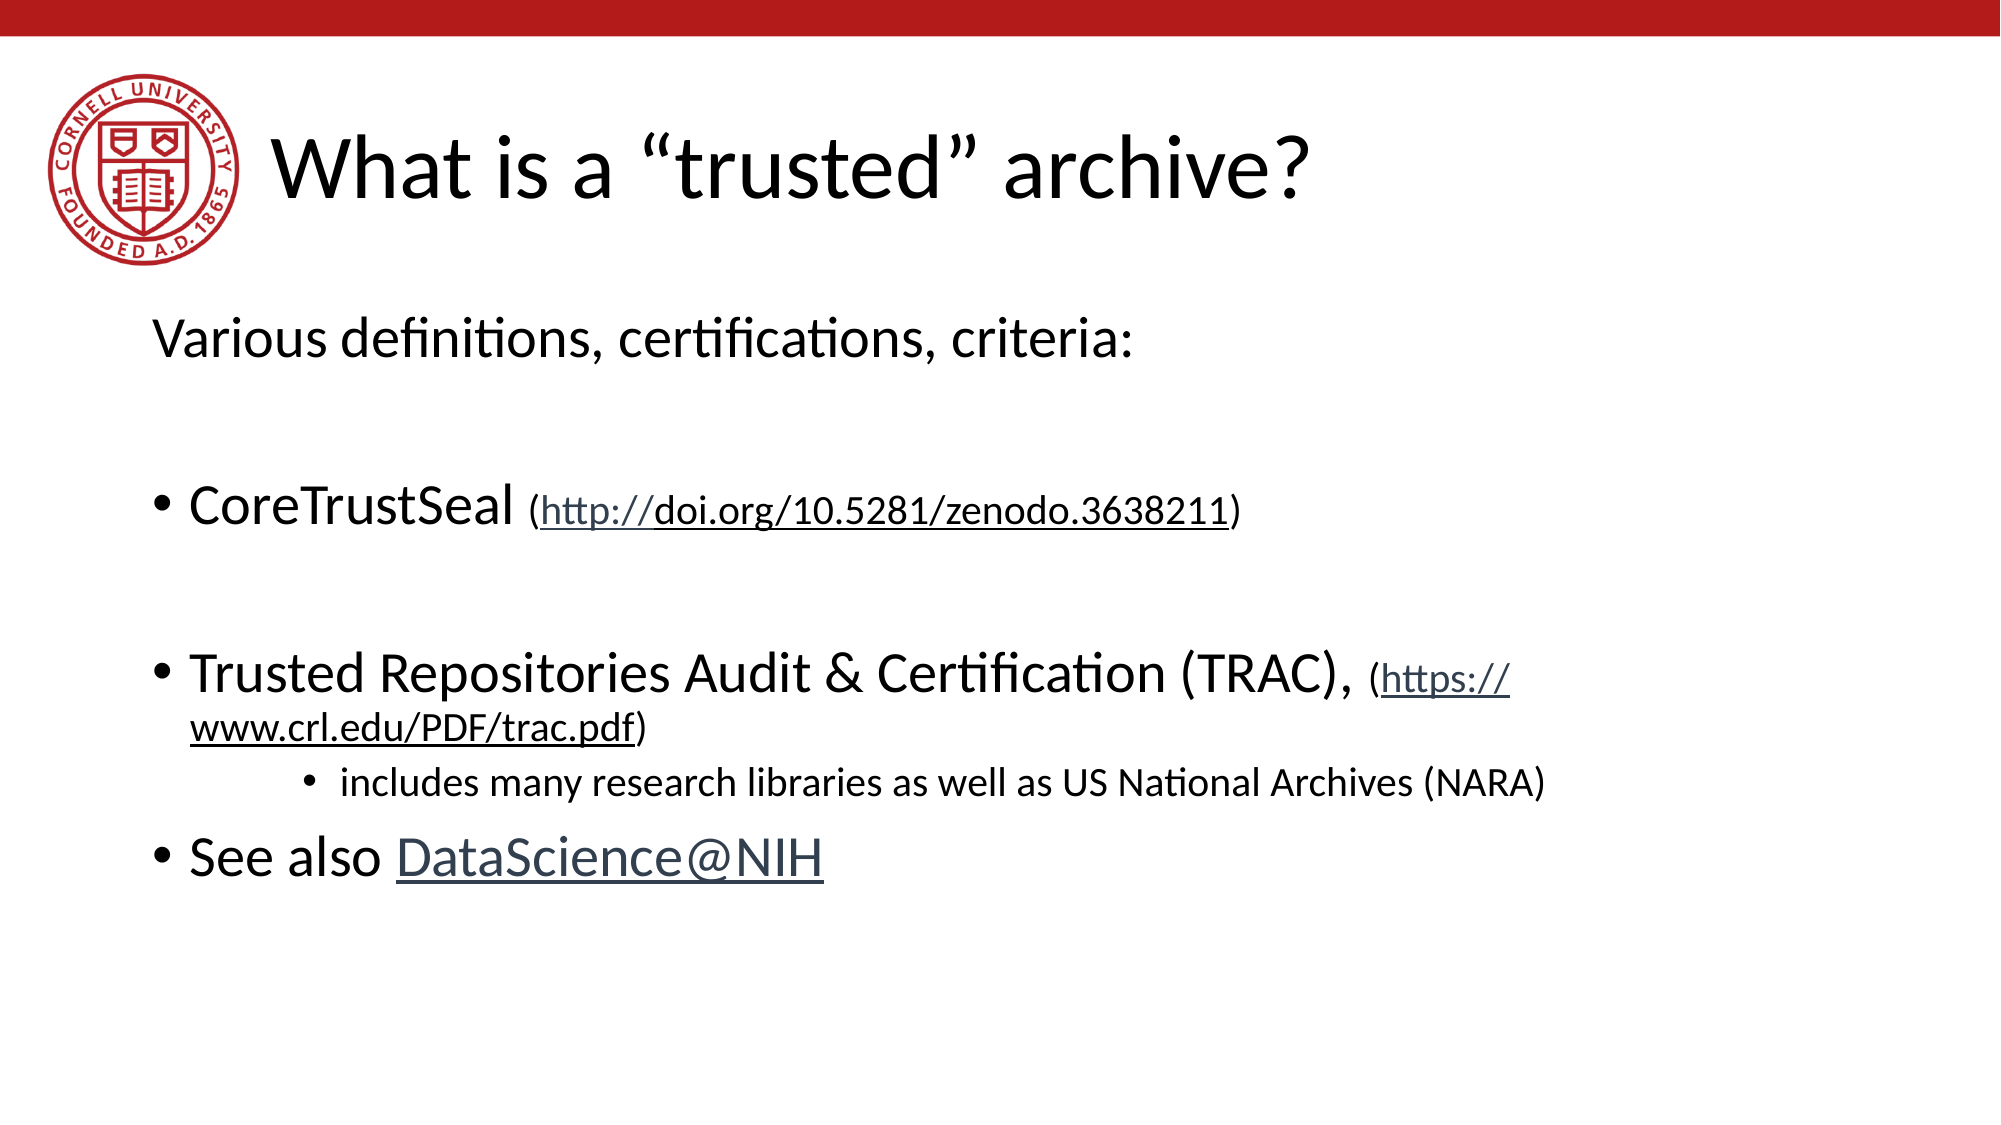

# What is a “trusted” archive?
Various definitions, certifications, criteria:

CoreTrustSeal (http://doi.org/10.5281/zenodo.3638211)

Trusted Repositories Audit & Certification (TRAC), (https://www.crl.edu/PDF/trac.pdf)
includes many research libraries as well as US National Archives (NARA)
See also DataScience@NIH